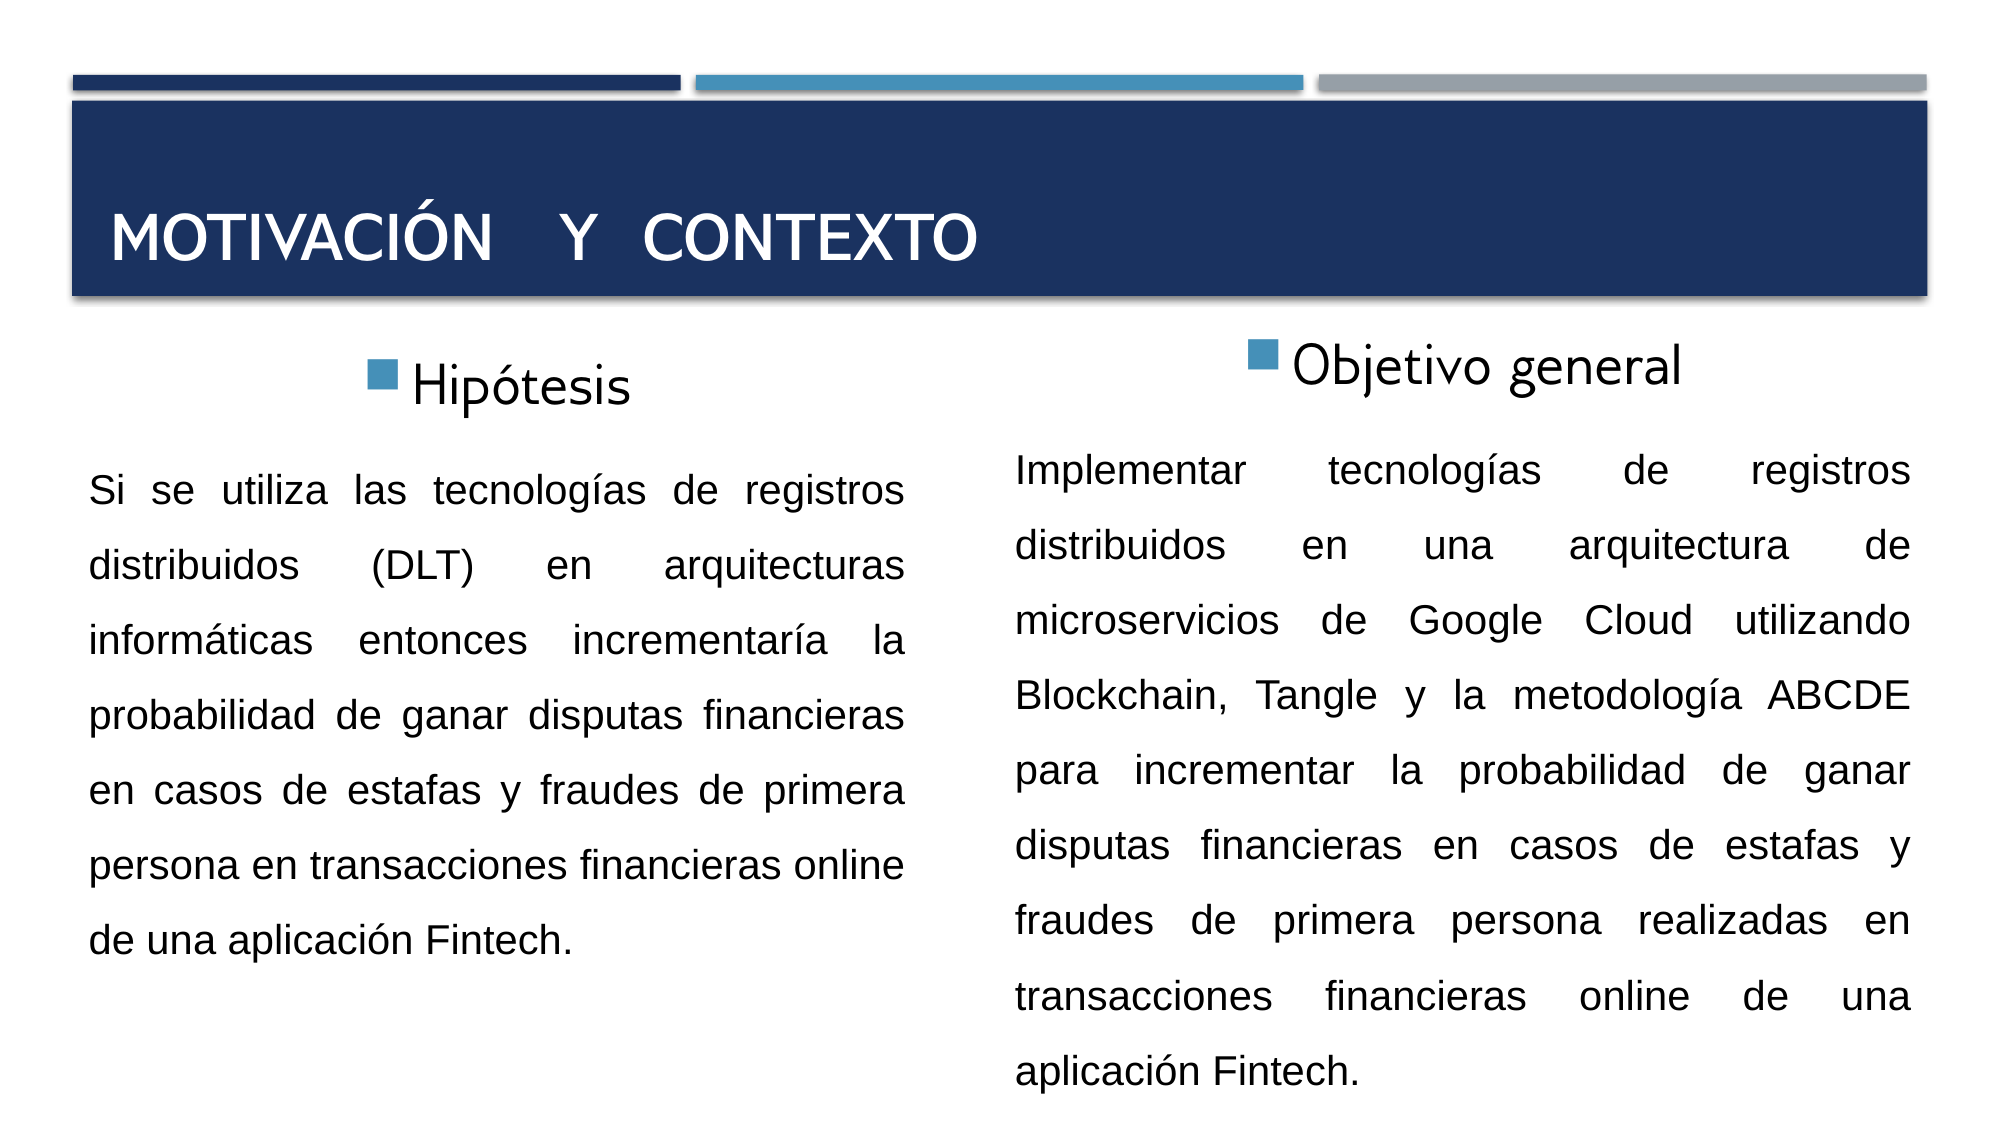

# Motivación   y  contexto
Objetivo general
Implementar tecnologías de registros distribuidos en una arquitectura de microservicios de Google Cloud utilizando Blockchain, Tangle y la metodología ABCDE para incrementar la probabilidad de ganar disputas financieras en casos de estafas y fraudes de primera persona realizadas en transacciones financieras online de una aplicación Fintech.

Hipótesis
Si se utiliza las tecnologías de registros distribuidos (DLT) en arquitecturas informáticas entonces incrementaría la probabilidad de ganar disputas financieras en casos de estafas y fraudes de primera persona en transacciones financieras online de una aplicación Fintech.